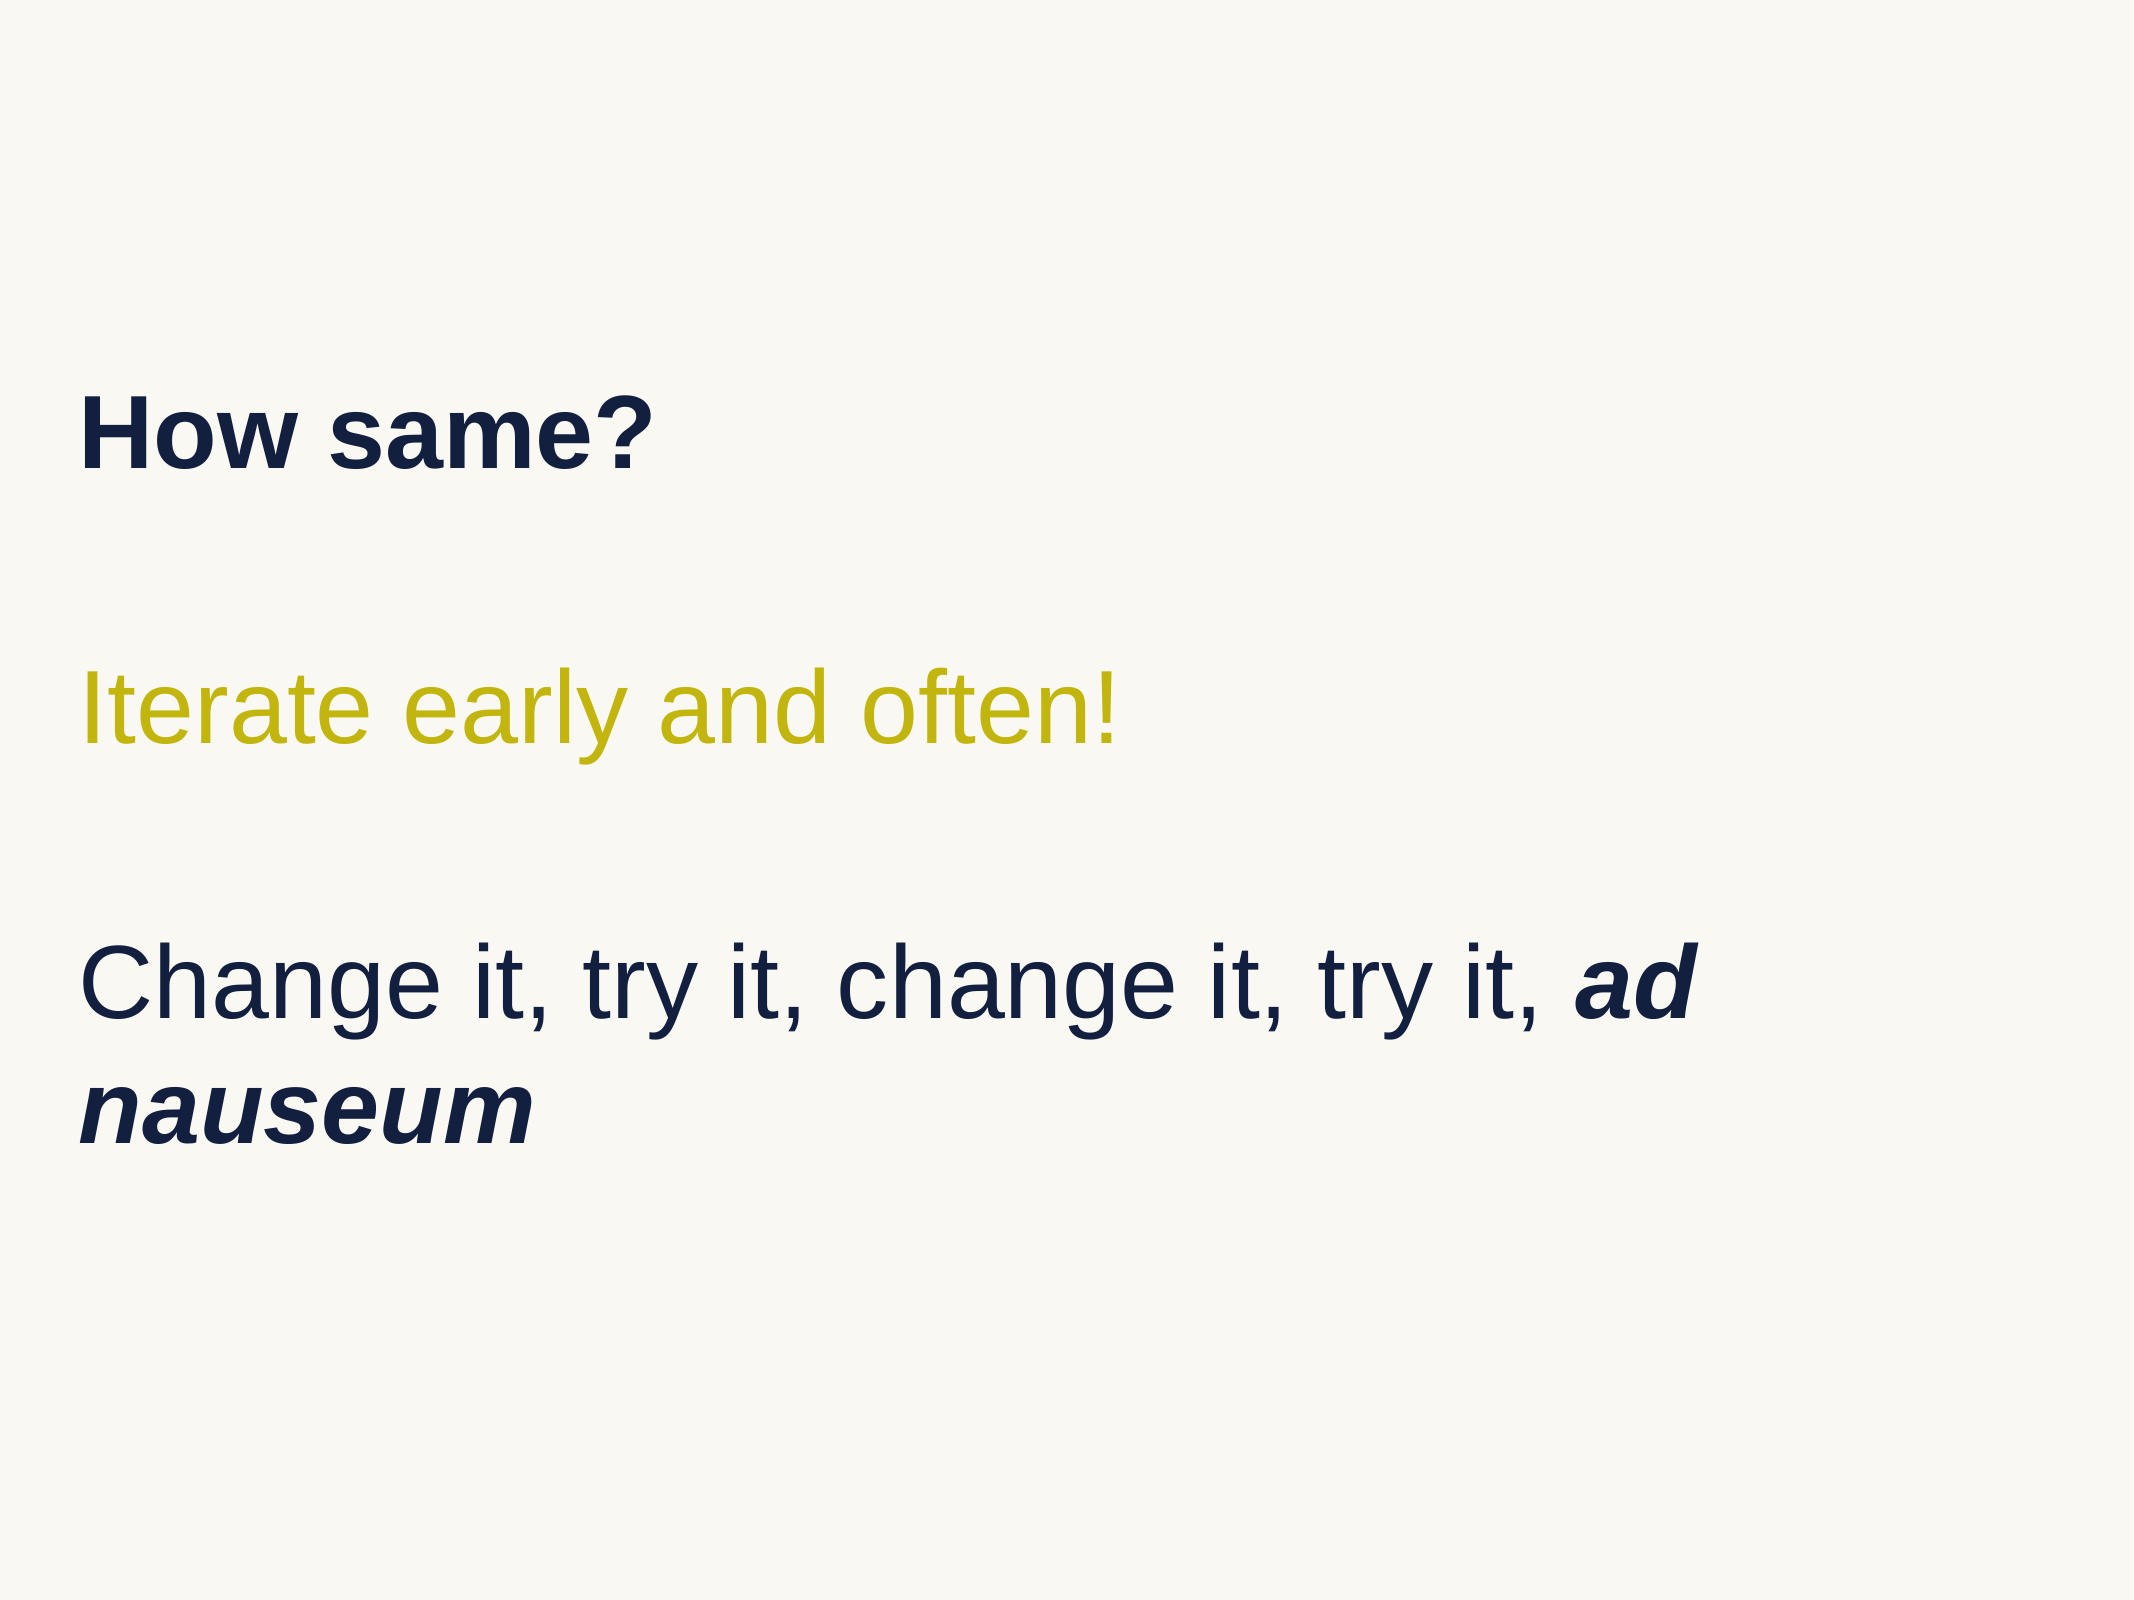

How same?

Iterate early and often!

Change it, try it, change it, try it, ad nauseum